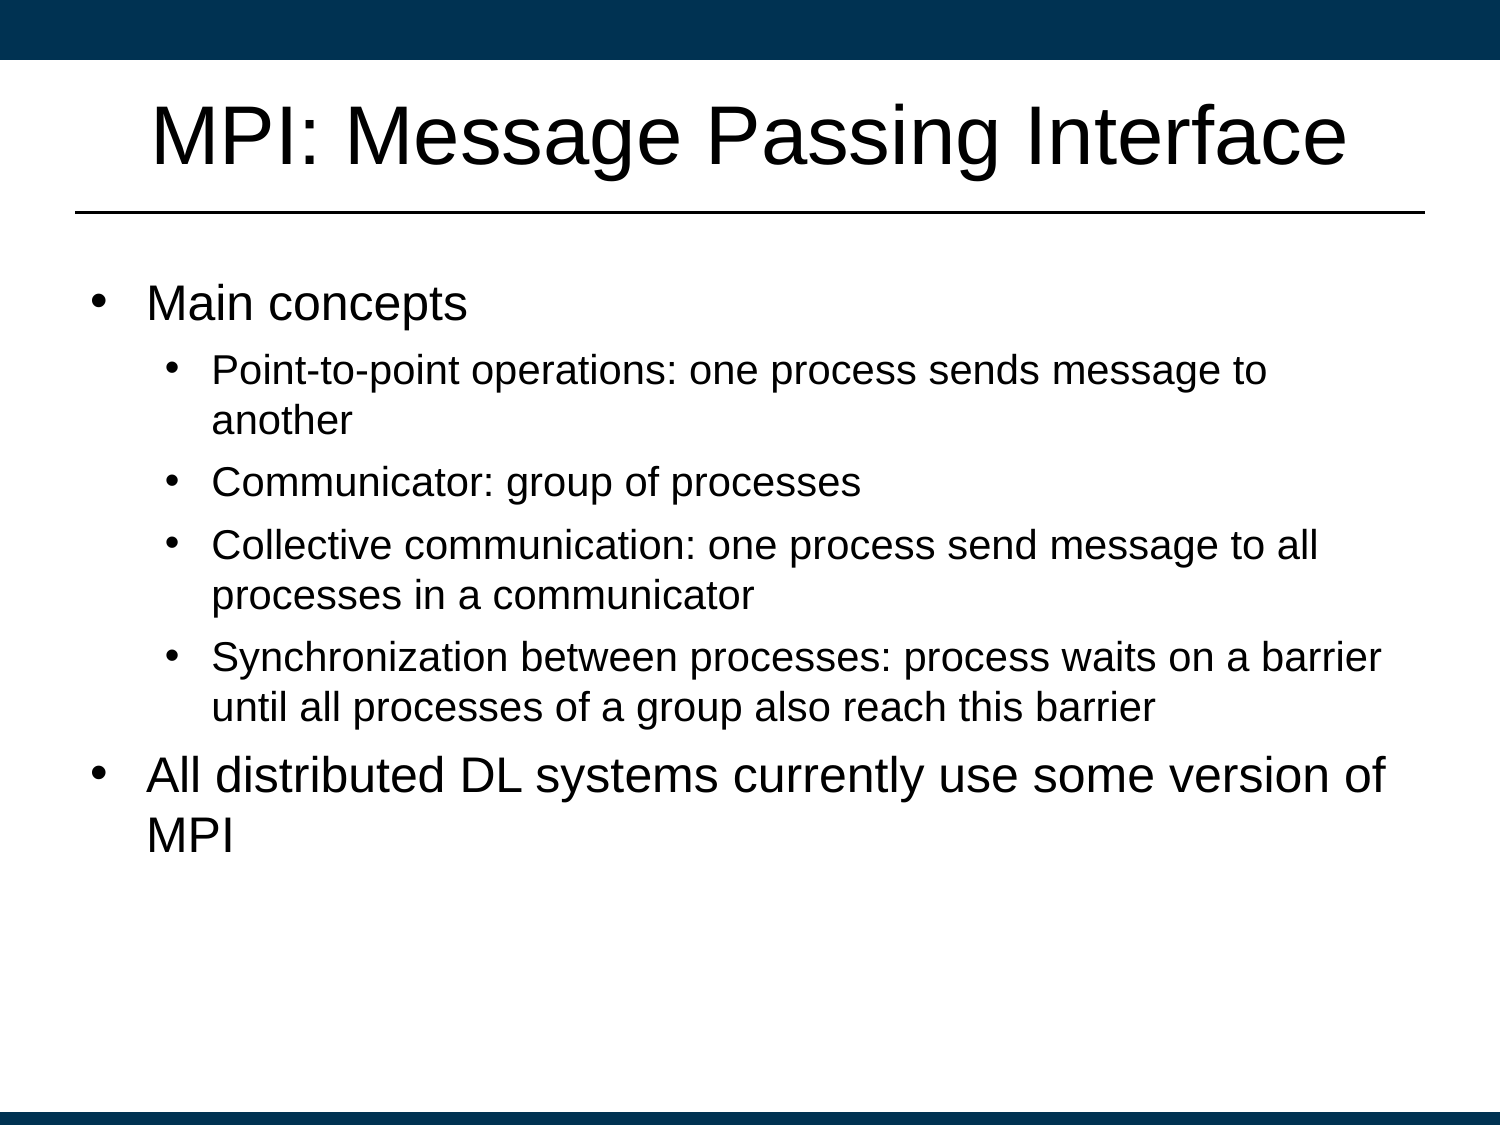

# MPI: Message Passing Interface
Main concepts
Point-to-point operations: one process sends message to another
Communicator: group of processes
Collective communication: one process send message to all processes in a communicator
Synchronization between processes: process waits on a barrier until all processes of a group also reach this barrier
All distributed DL systems currently use some version of MPI